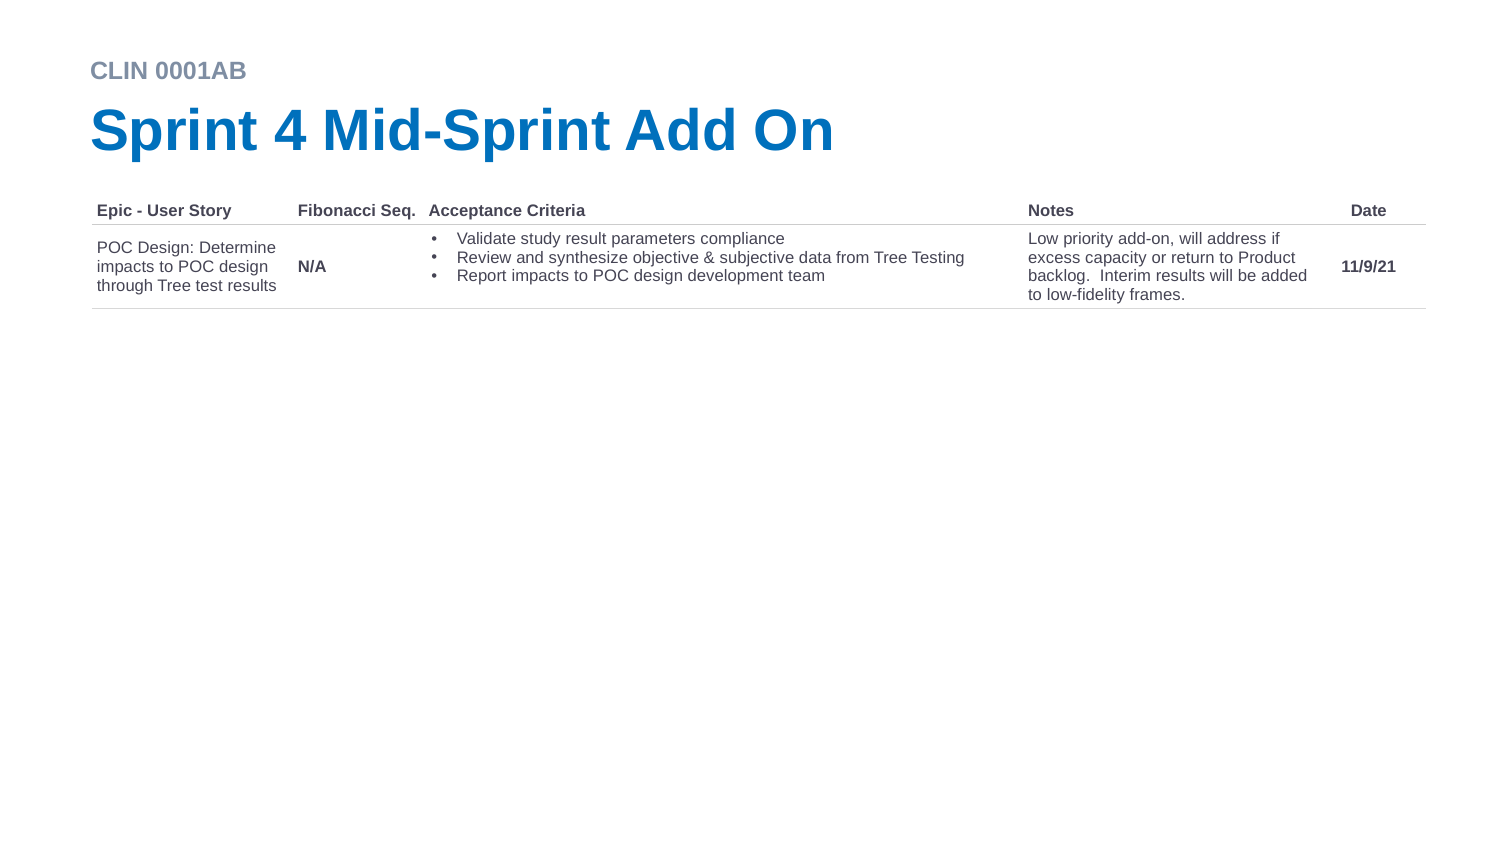

CLIN 0001AB

# Sprint 4 Mid-Sprint Add On
| Epic - User Story | Fibonacci Seq. | Acceptance Criteria | Notes | Date |
| --- | --- | --- | --- | --- |
| POC Design: Determine impacts to POC design through Tree test results | N/A | Validate study result parameters compliance Review and synthesize objective & subjective data from Tree Testing Report impacts to POC design development team | Low priority add-on, will address if excess capacity or return to Product backlog. Interim results will be added to low-fidelity frames. | 11/9/21 |